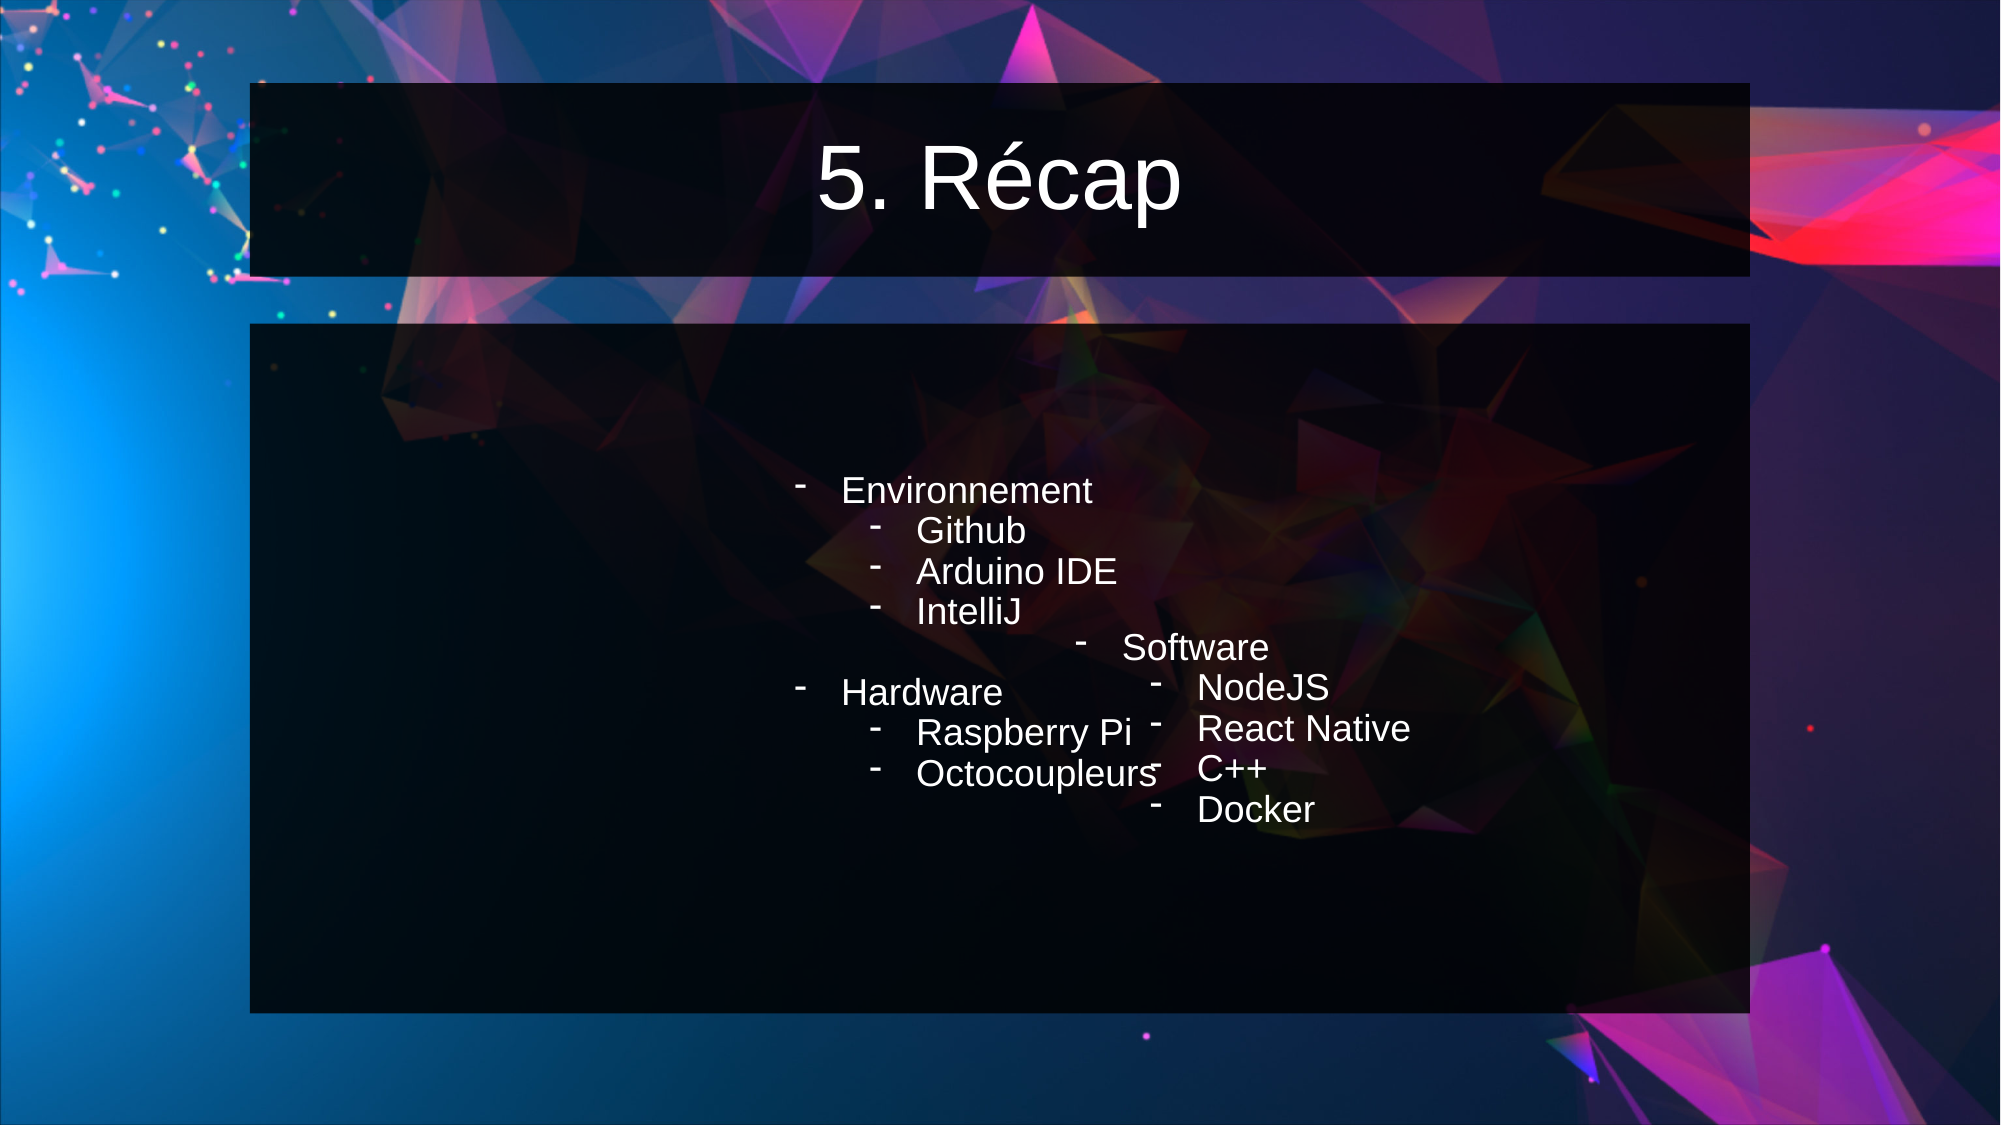

# 5. Récap

Environnement
Github
Arduino IDE
IntelliJ

Hardware
Raspberry Pi
Octocoupleurs

Software
NodeJS
React Native
C++
Docker